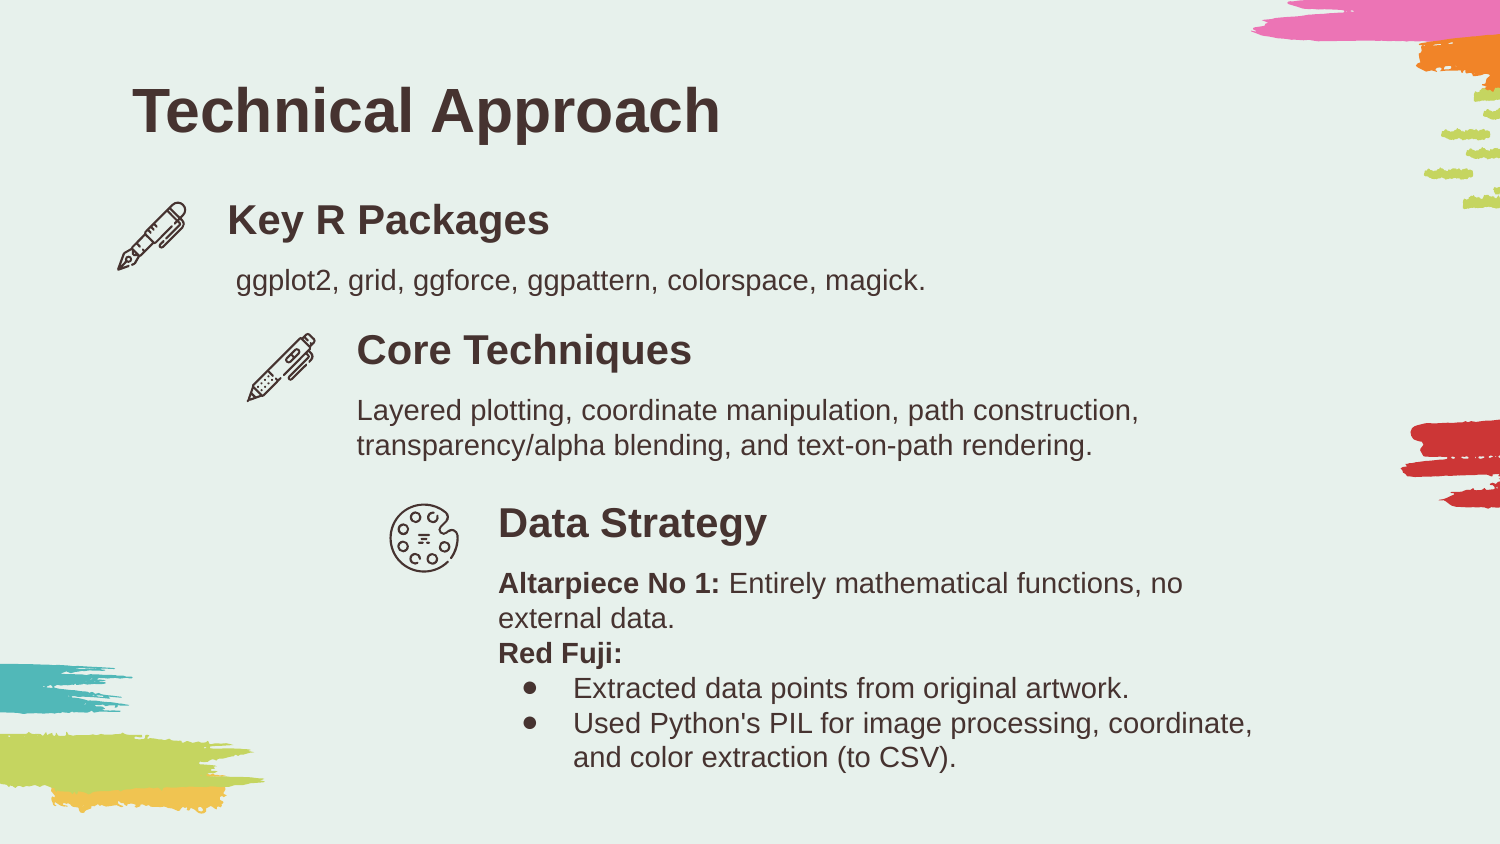

# Technical Approach
Key R Packages

 ggplot2, grid, ggforce, ggpattern, colorspace, magick.
Core Techniques

Layered plotting, coordinate manipulation, path construction, transparency/alpha blending, and text-on-path rendering.

Data Strategy

Altarpiece No 1: Entirely mathematical functions, no external data.
Red Fuji:
Extracted data points from original artwork.
Used Python's PIL for image processing, coordinate, and color extraction (to CSV).